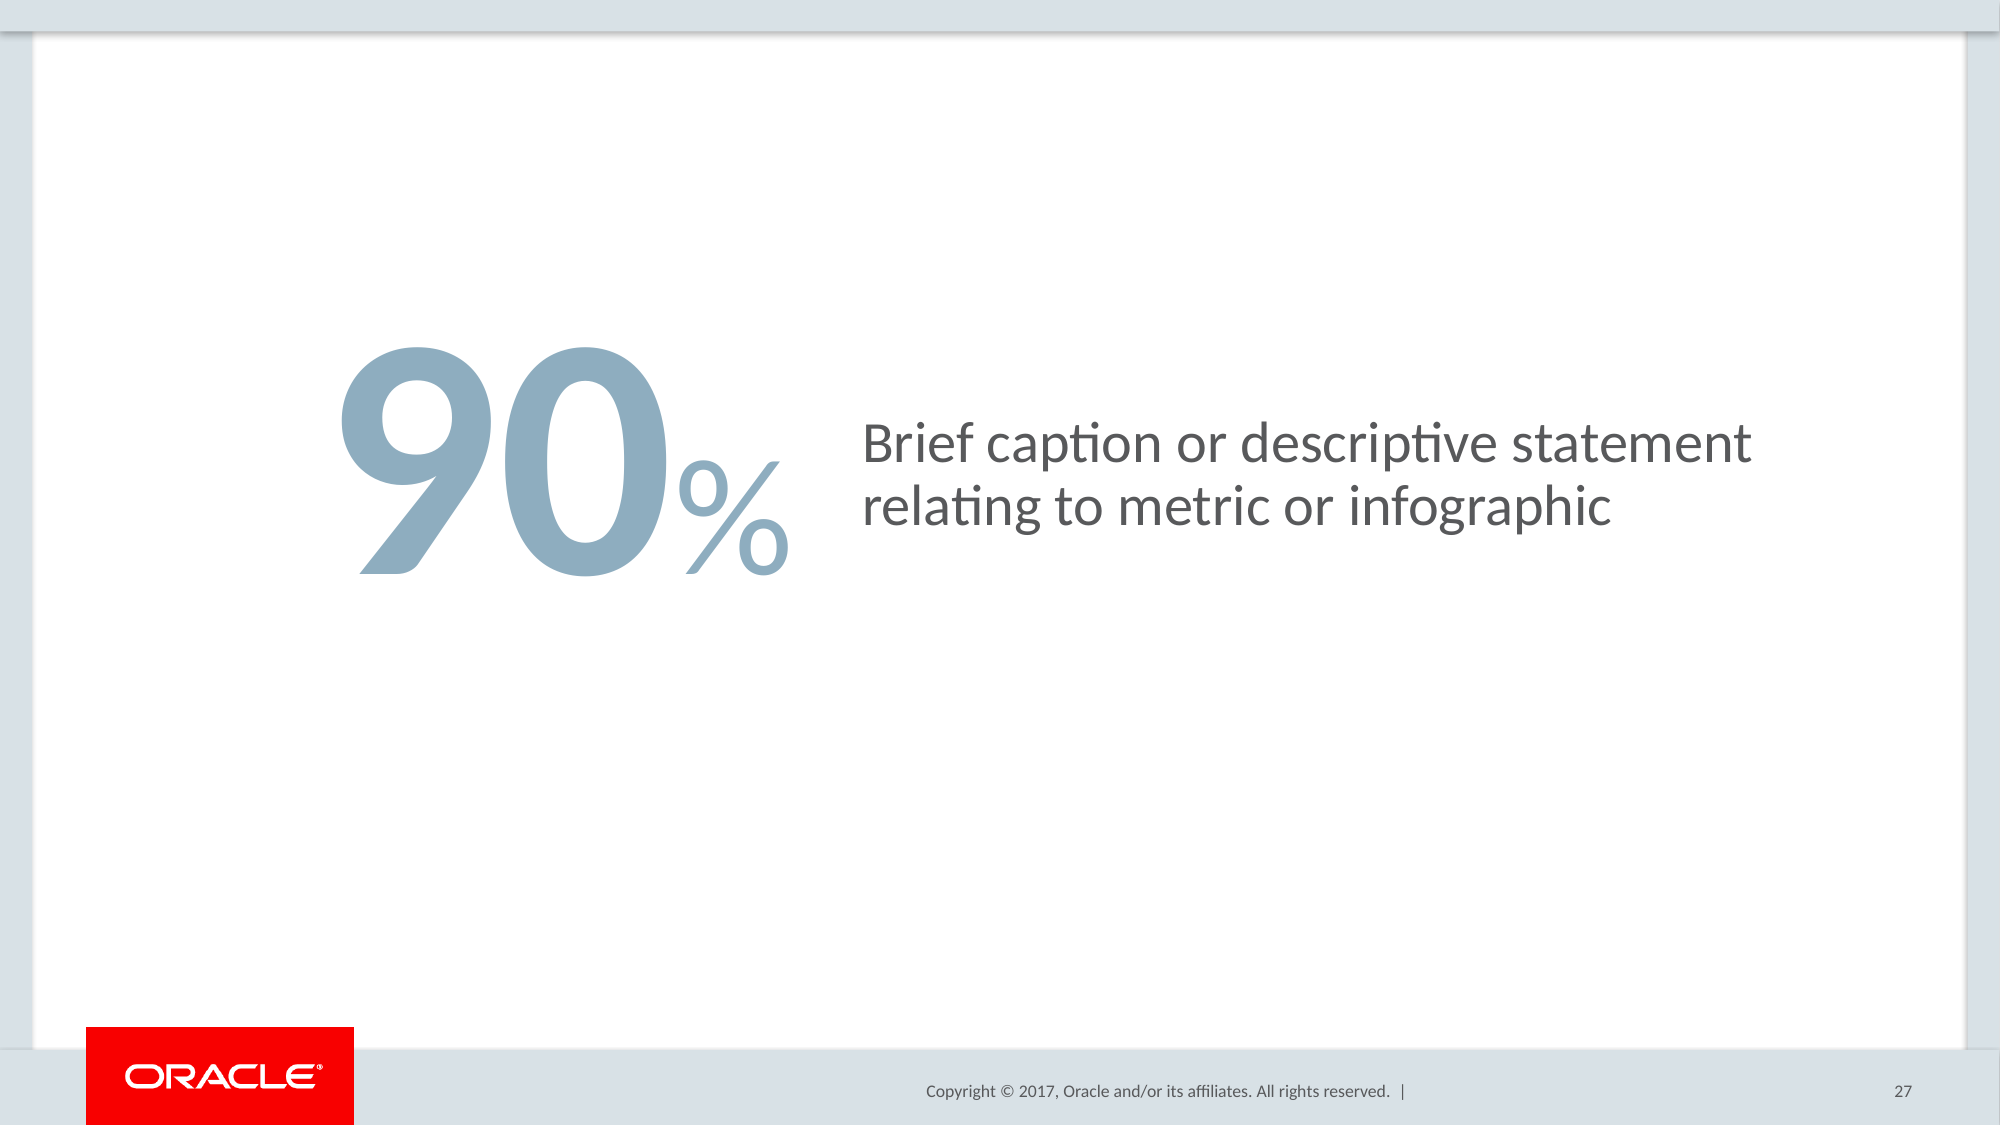

# 90%
Brief caption or descriptive statement relating to metric or infographic
27